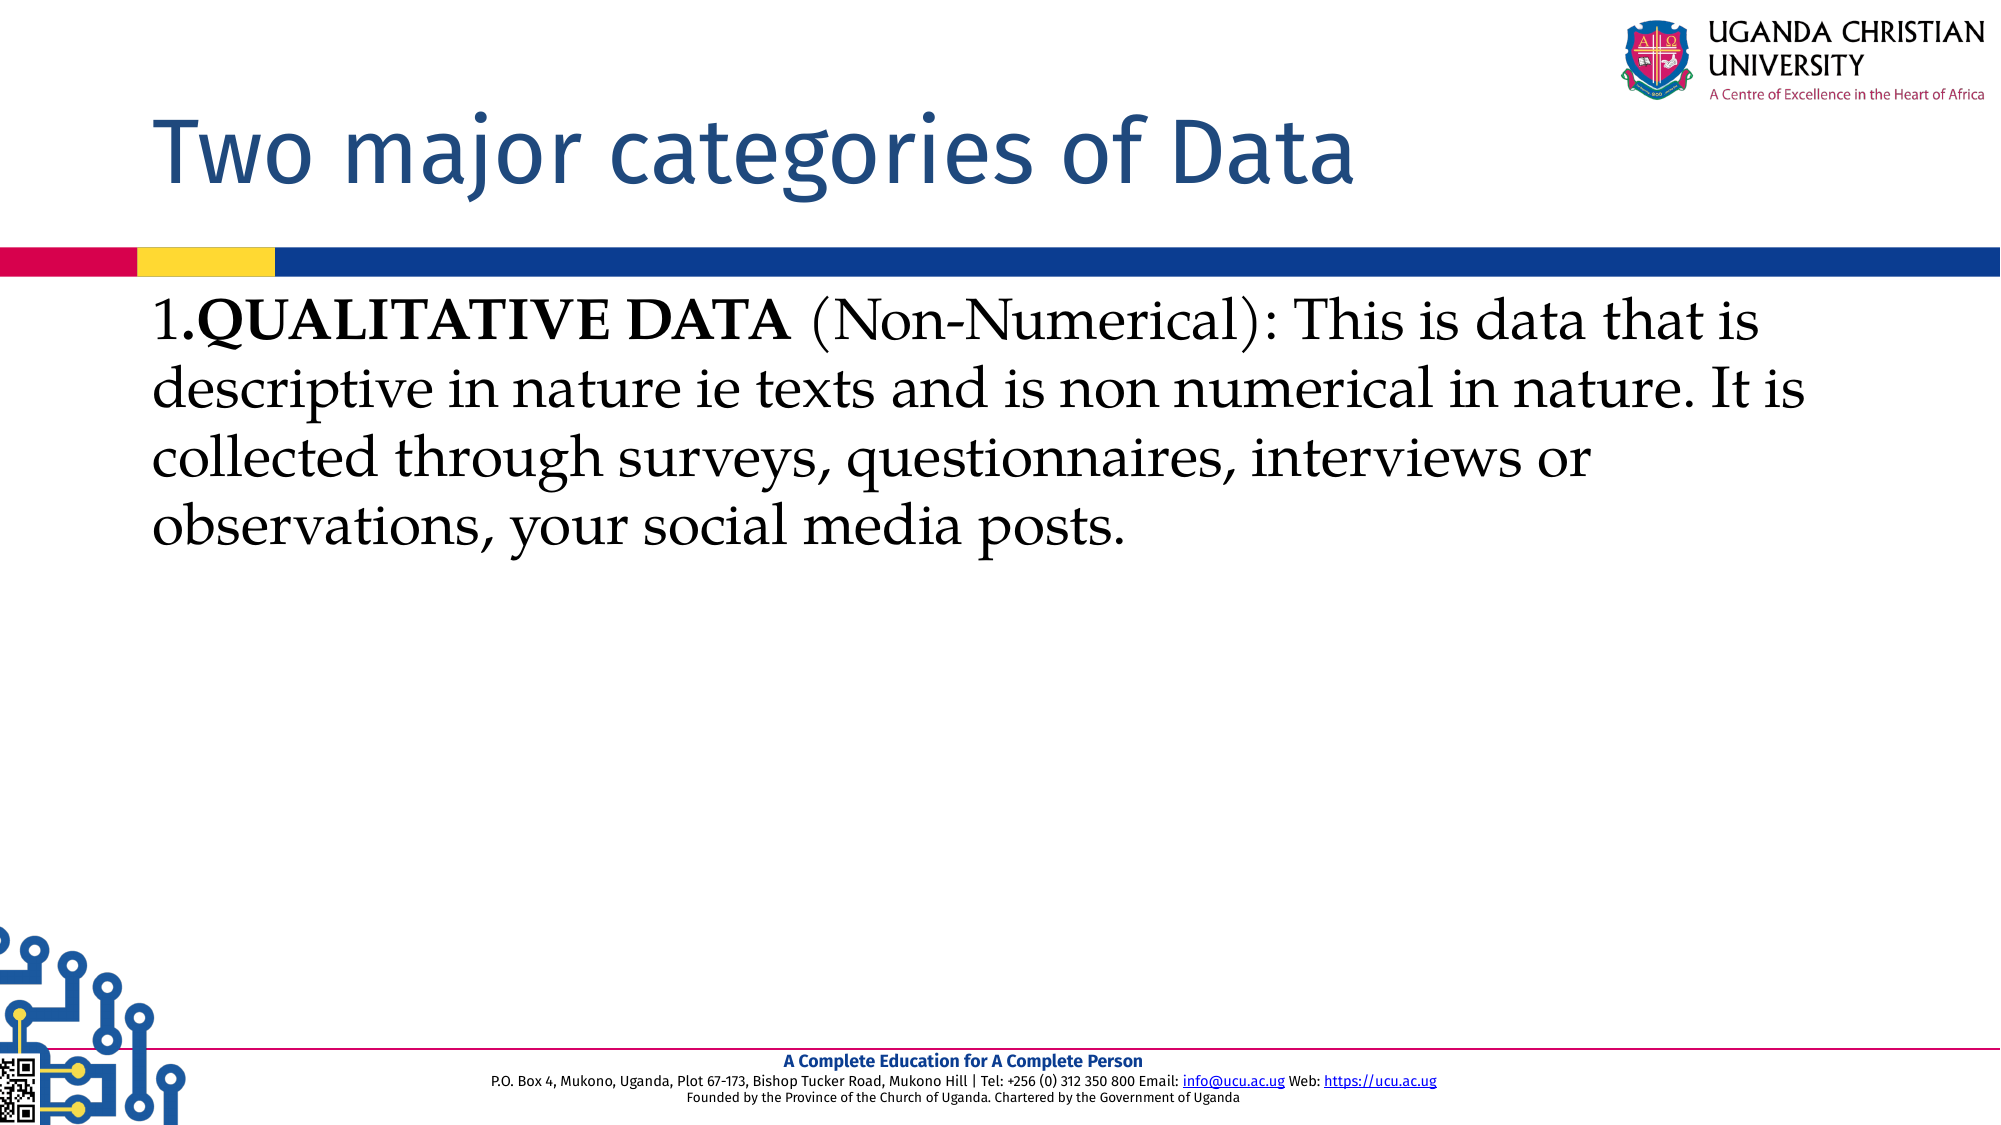

# Two major categories of Data
1.QUALITATIVE DATA (Non-Numerical): This is data that is descriptive in nature ie texts and is non numerical in nature. It is collected through surveys, questionnaires, interviews or observations, your social media posts.